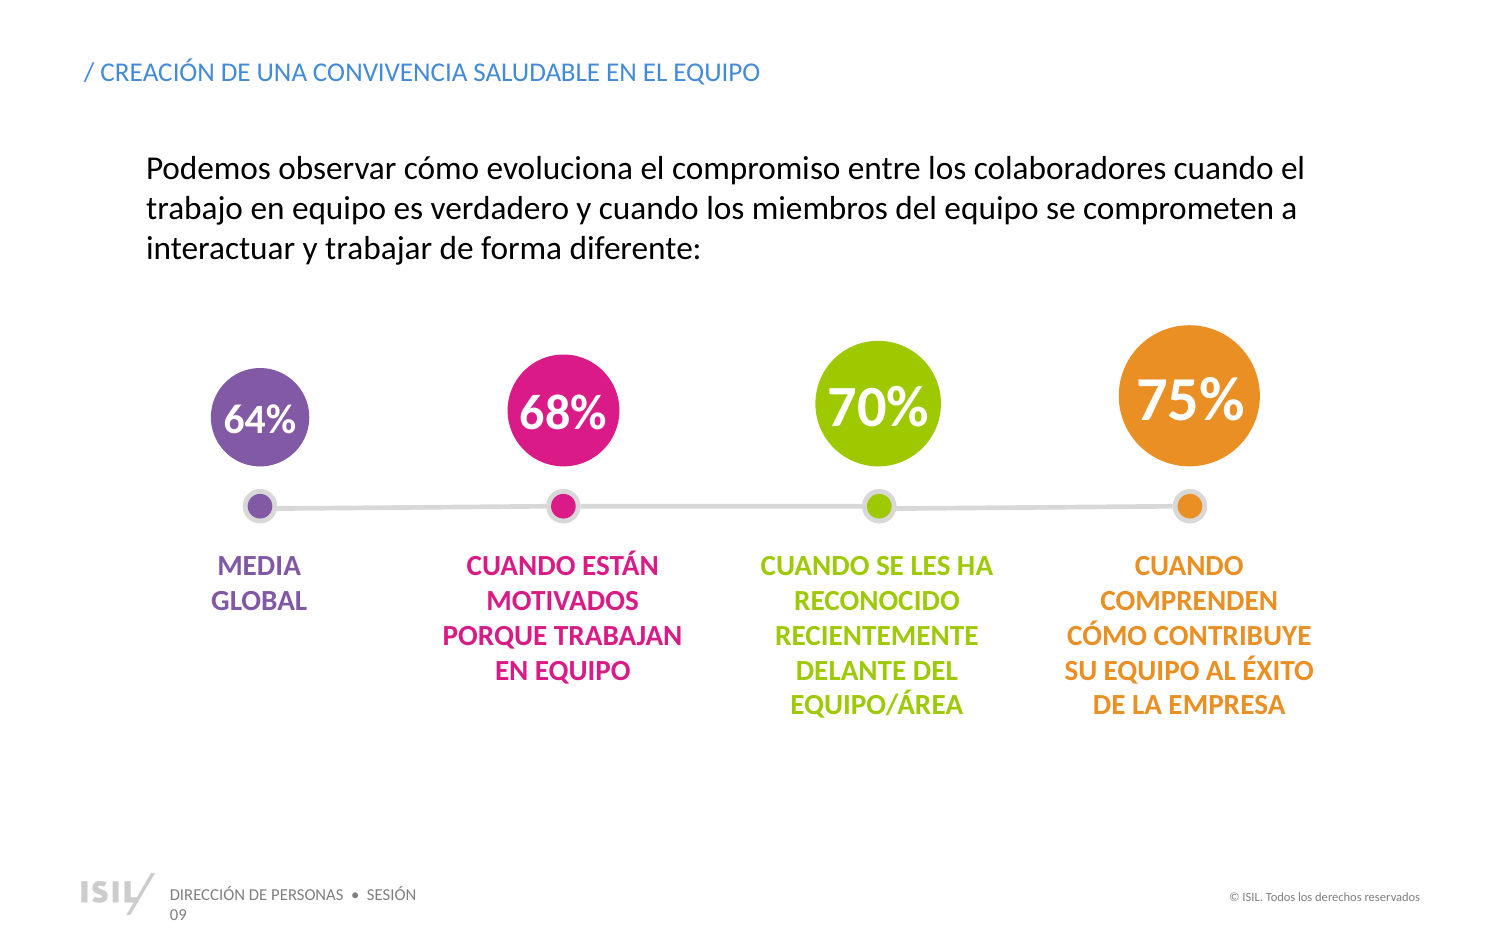

/ CREACIÓN DE UNA CONVIVENCIA SALUDABLE EN EL EQUIPO
Podemos observar cómo evoluciona el compromiso entre los colaboradores cuando el trabajo en equipo es verdadero y cuando los miembros del equipo se comprometen a interactuar y trabajar de forma diferente:

75%

70%

68%
64%

CUANDO ESTÁN MOTIVADOS PORQUE TRABAJAN EN EQUIPO
CUANDO COMPRENDEN CÓMO CONTRIBUYE SU EQUIPO AL ÉXITO DE LA EMPRESA
MEDIA GLOBAL
CUANDO SE LES HA RECONOCIDO RECIENTEMENTE DELANTE DEL EQUIPO/ÁREA